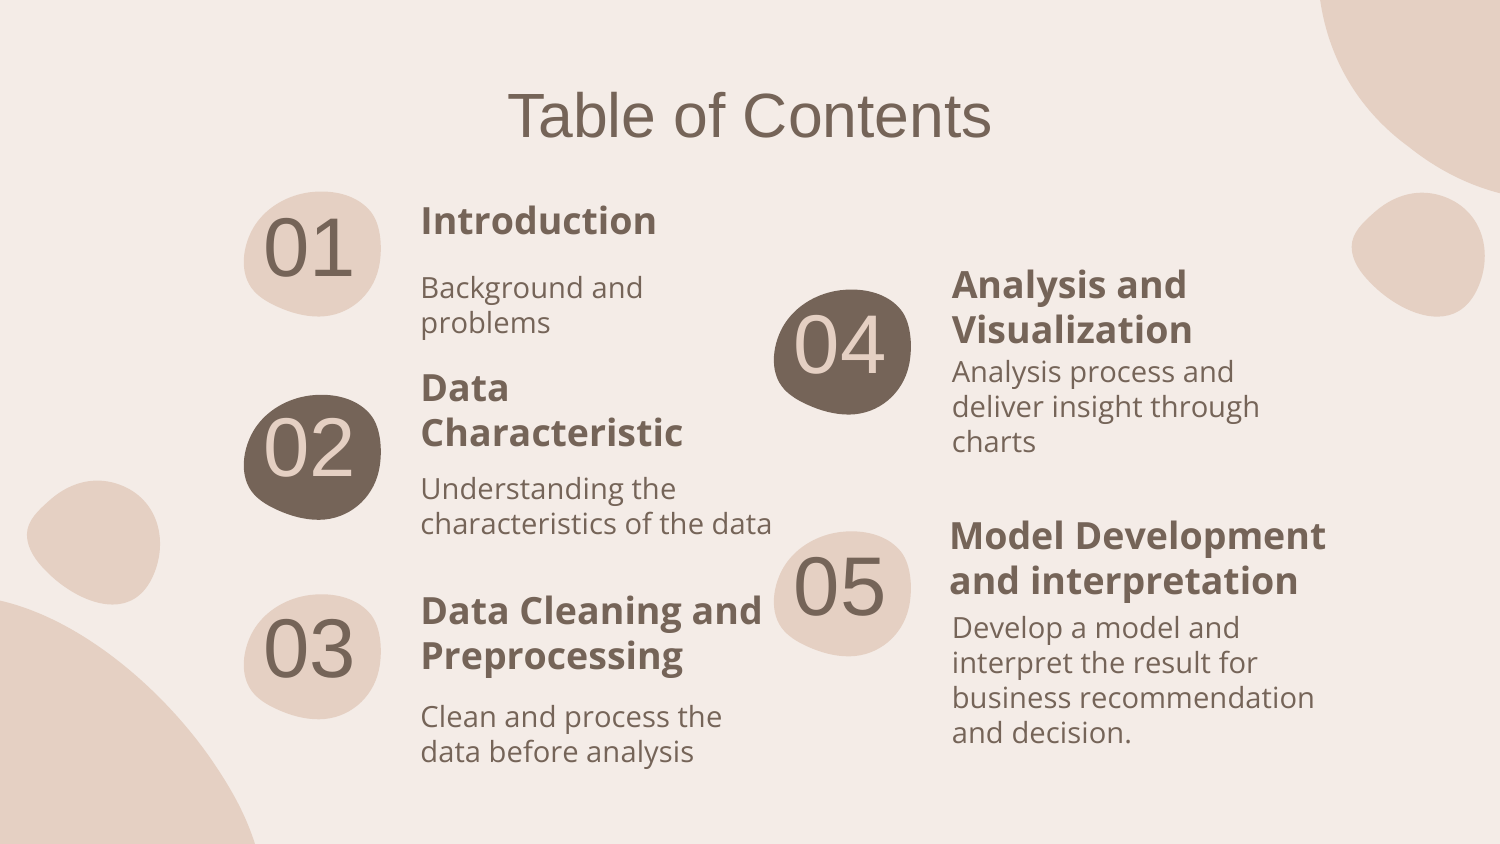

Table of Contents

# 01
Introduction
Background and problems
Analysis and Visualization

04
Analysis process and deliver insight through charts
Data Characteristic

02
Understanding the characteristics of the data
Model Development and interpretation

05
Data Cleaning and Preprocessing

03
Develop a model and interpret the result for business recommendation and decision.
Clean and process the data before analysis